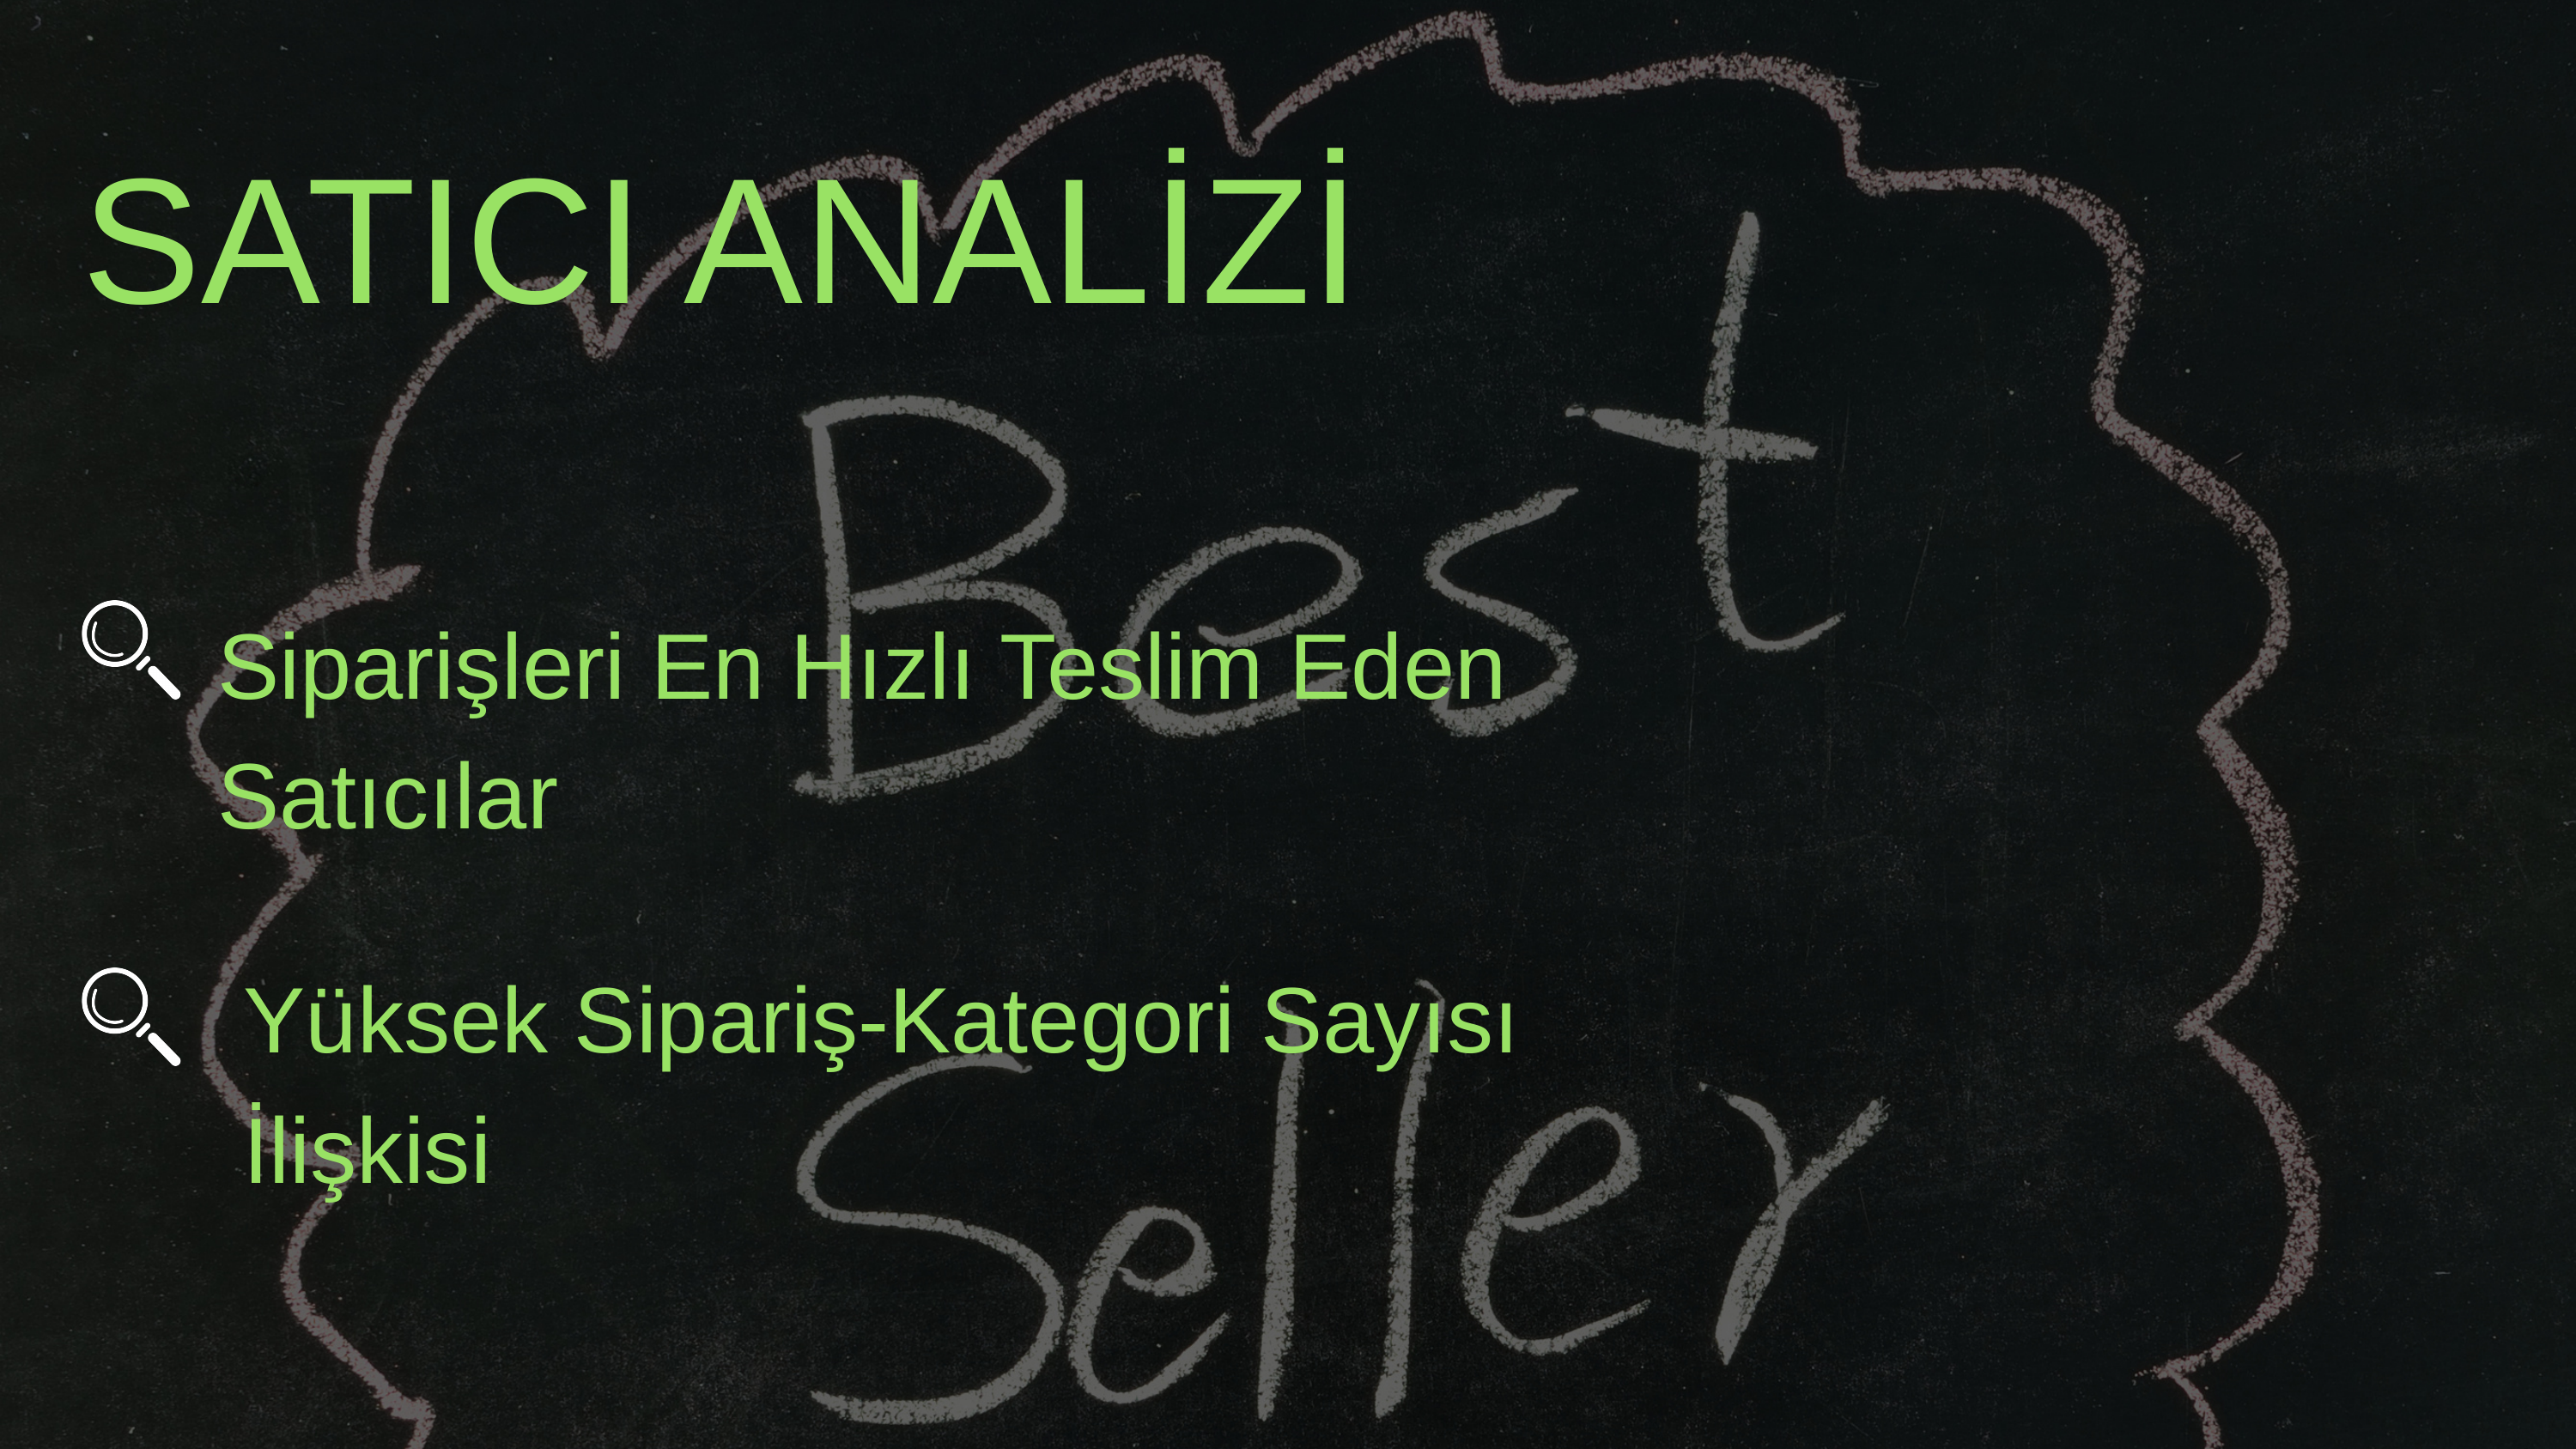

SATICI ANALİZİ
Siparişleri En Hızlı Teslim Eden Satıcılar

Yüksek Sipariş-Kategori Sayısı İlişkisi